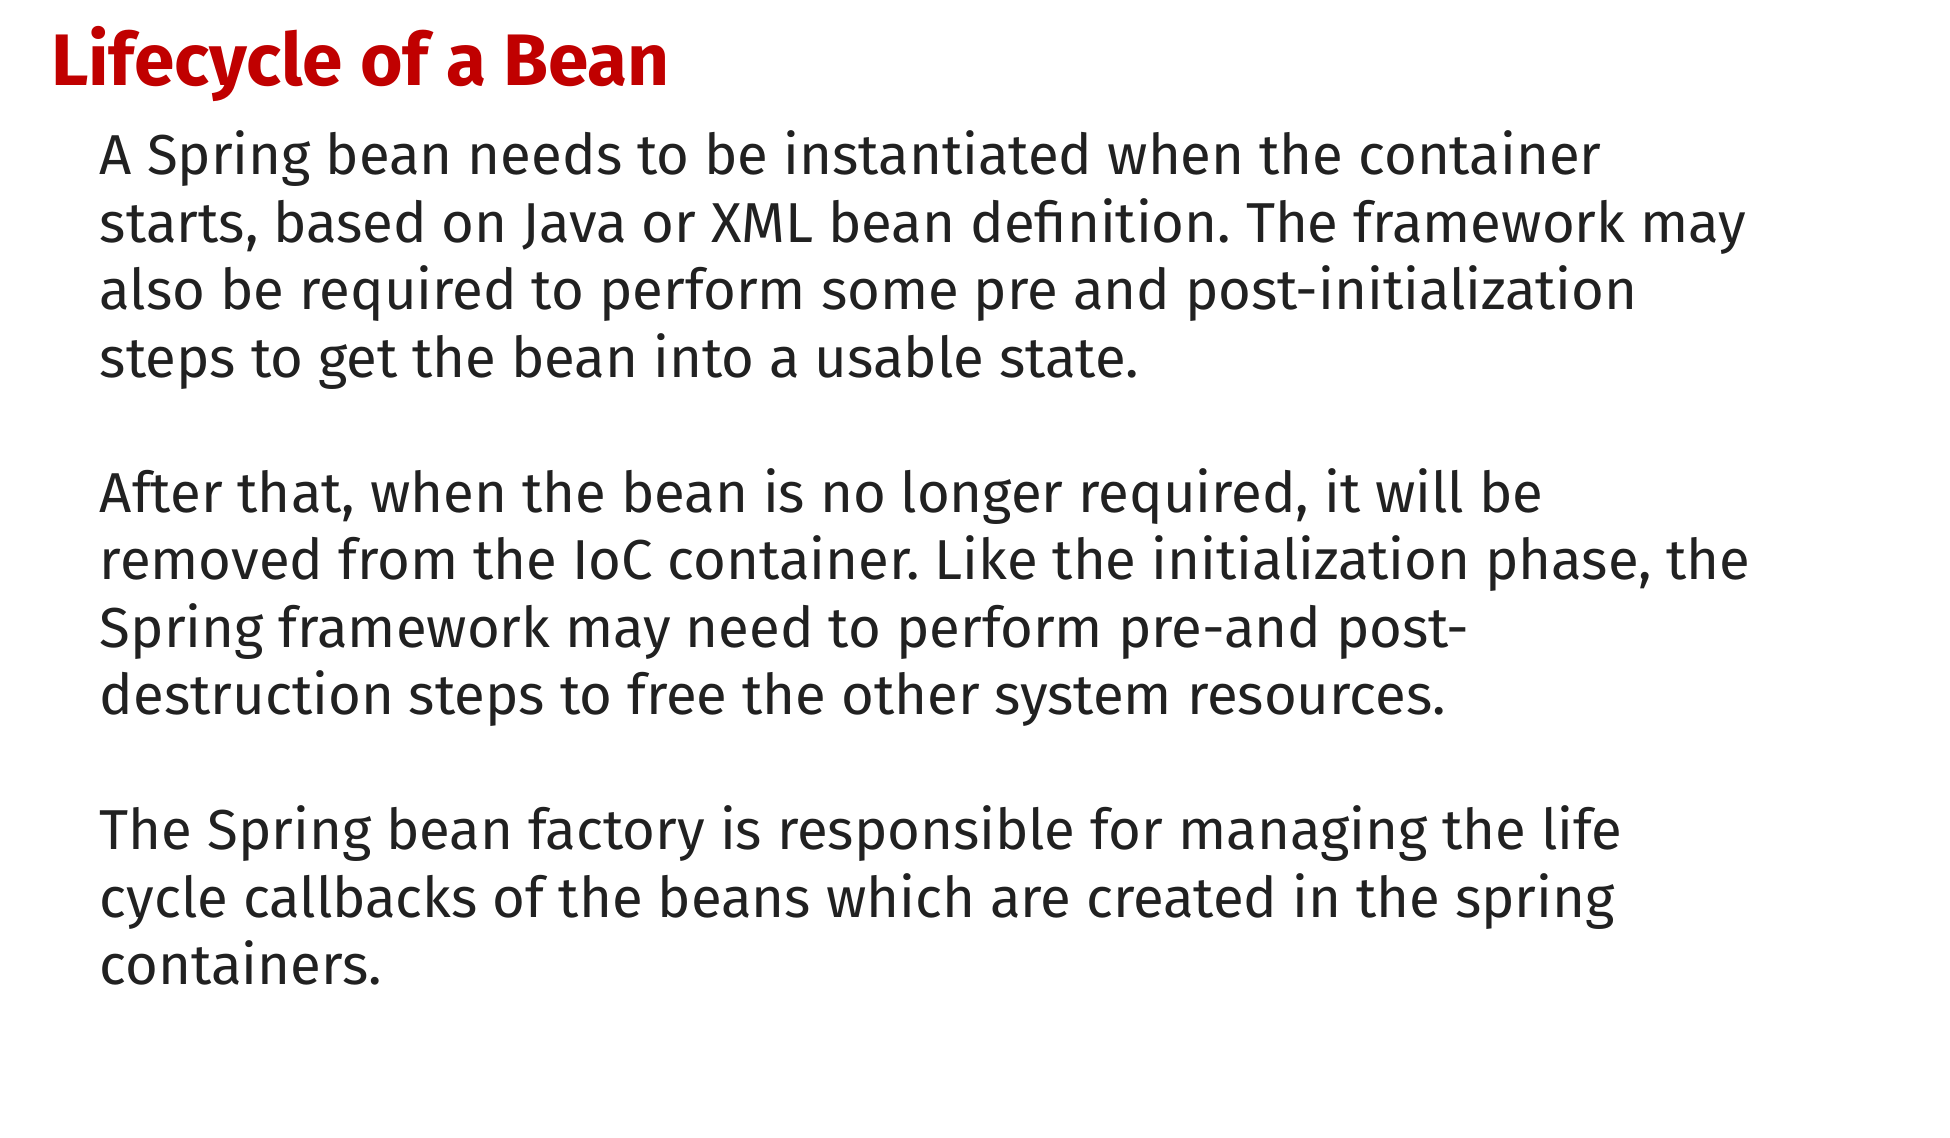

# Lifecycle of a Bean
A Spring bean needs to be instantiated when the container starts, based on Java or XML bean definition. The framework may also be required to perform some pre and post-initialization steps to get the bean into a usable state.

After that, when the bean is no longer required, it will be removed from the IoC container. Like the initialization phase, the Spring framework may need to perform pre-and post-destruction steps to free the other system resources.

The Spring bean factory is responsible for managing the life cycle callbacks of the beans which are created in the spring containers.